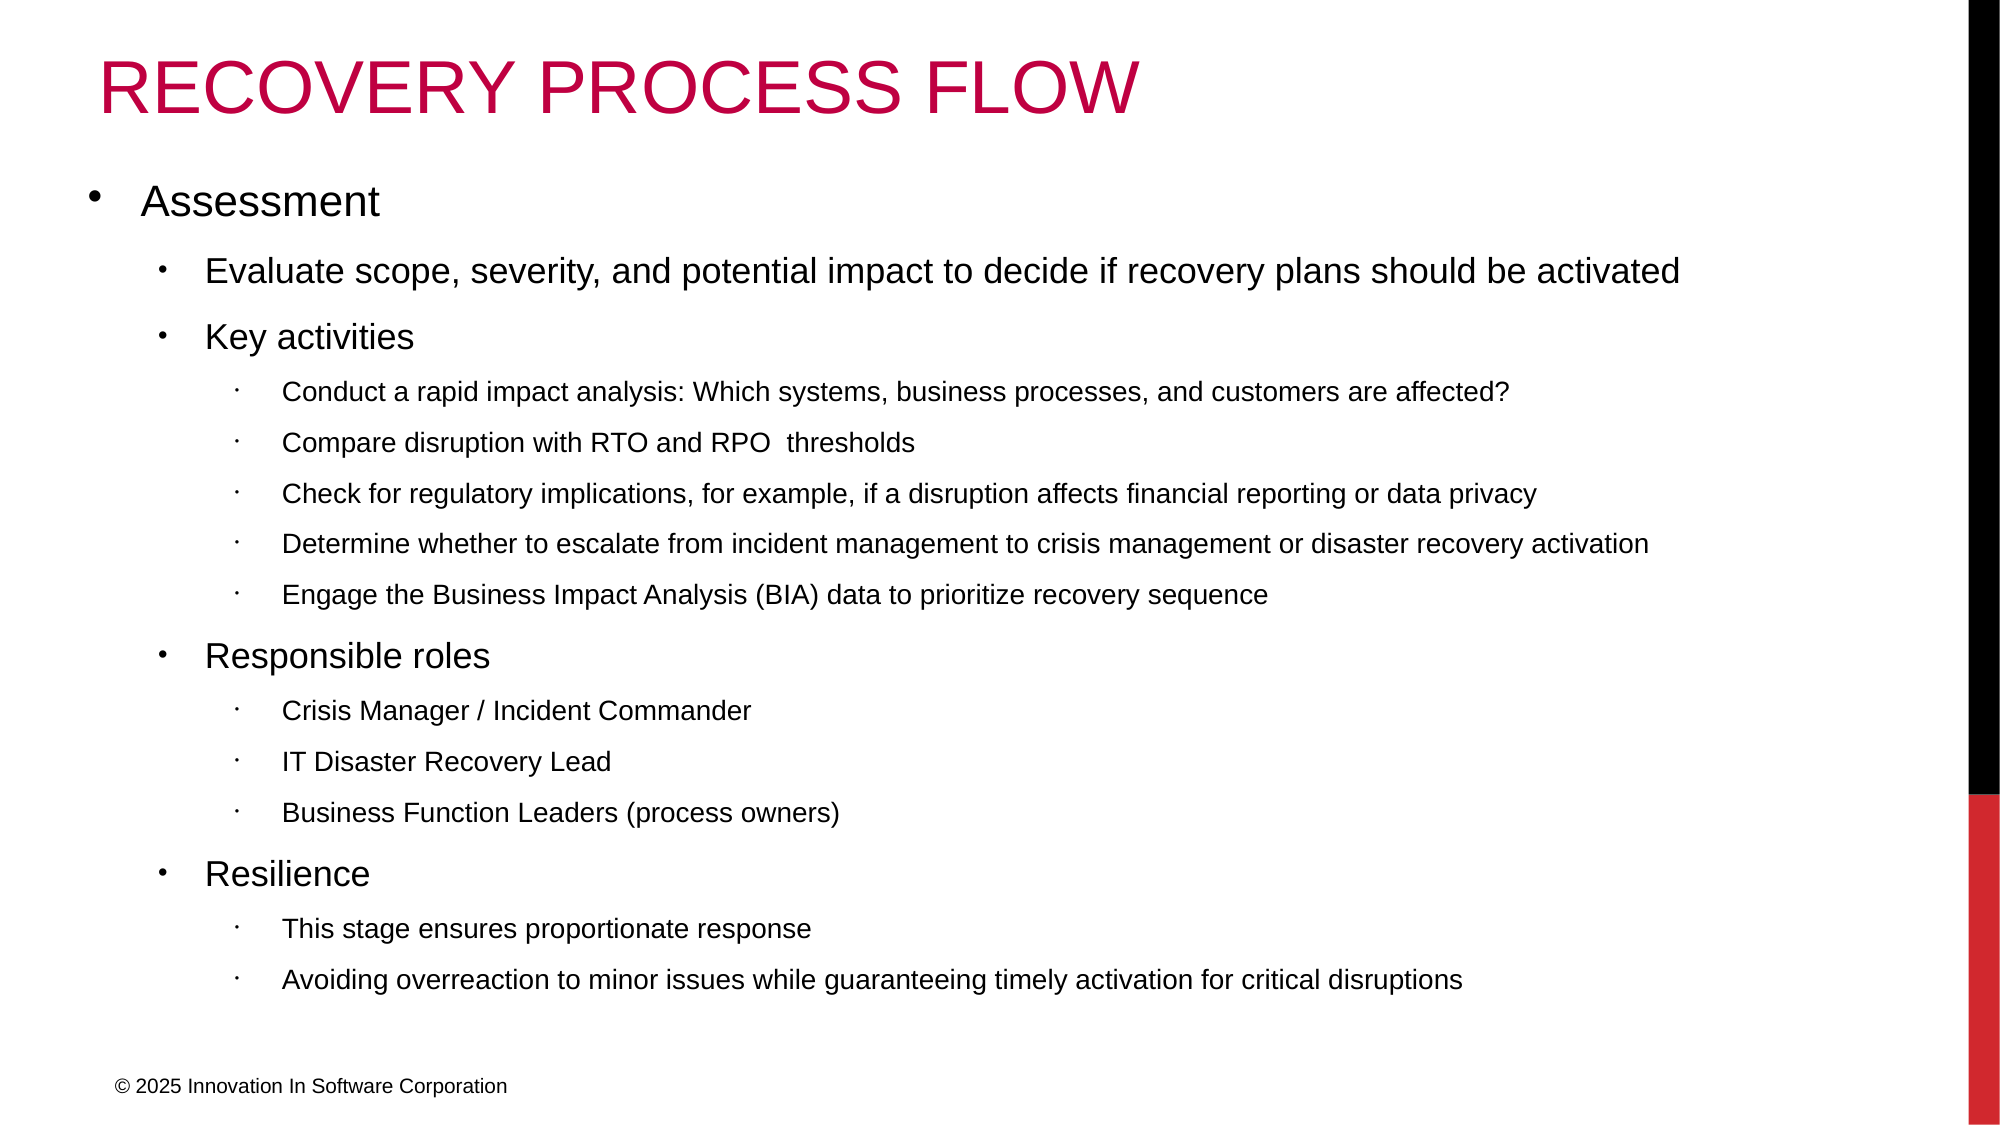

# Recovery Process Flow
Assessment
Evaluate scope, severity, and potential impact to decide if recovery plans should be activated
Key activities
Conduct a rapid impact analysis: Which systems, business processes, and customers are affected?
Compare disruption with RTO and RPO  thresholds
Check for regulatory implications, for example, if a disruption affects financial reporting or data privacy
Determine whether to escalate from incident management to crisis management or disaster recovery activation
Engage the Business Impact Analysis (BIA) data to prioritize recovery sequence
Responsible roles
Crisis Manager / Incident Commander
IT Disaster Recovery Lead
Business Function Leaders (process owners)
Resilience
This stage ensures proportionate response
Avoiding overreaction to minor issues while guaranteeing timely activation for critical disruptions
© 2025 Innovation In Software Corporation